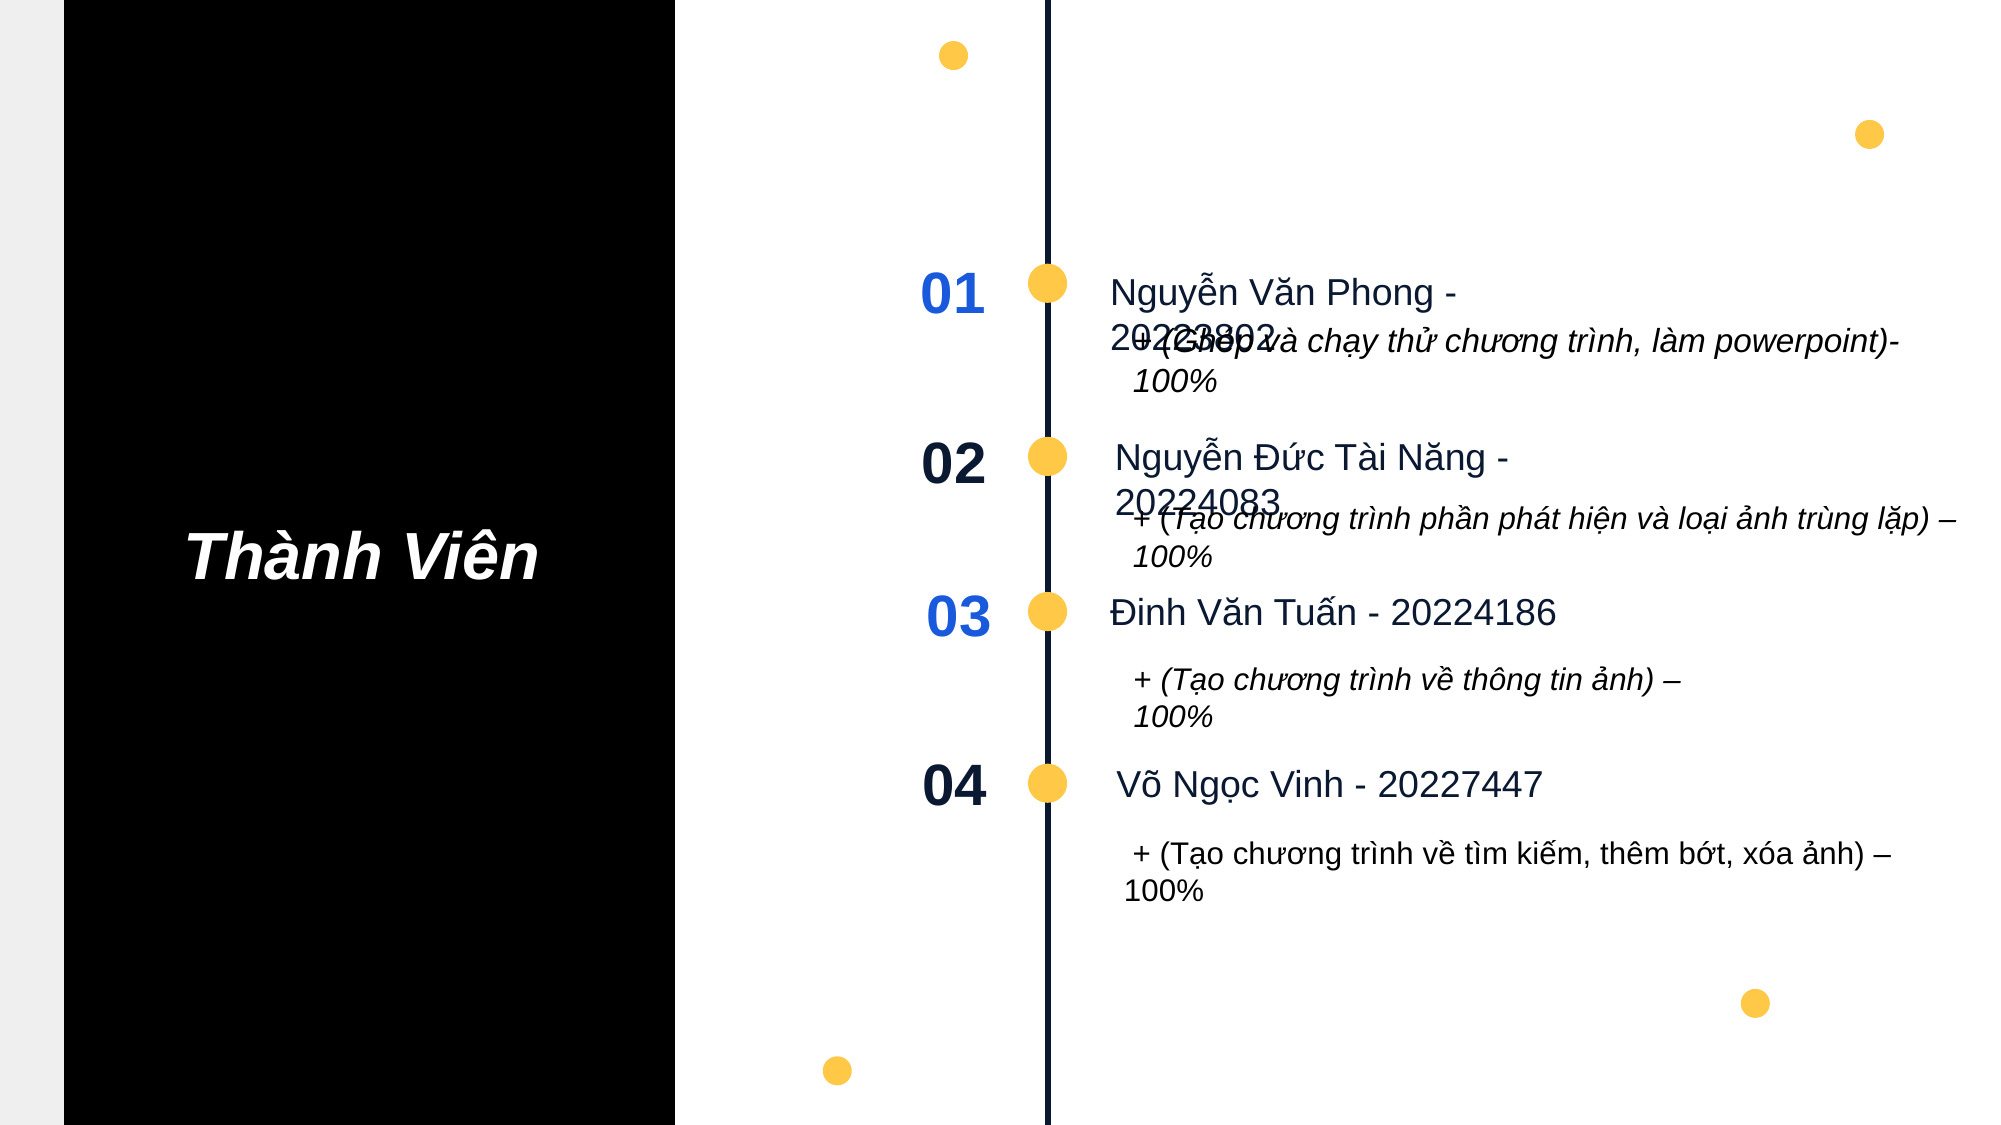

01
Nguyễn Văn Phong - 20223802

+ (Ghép và chạy thử chương trình, làm powerpoint)- 100%
02
Nguyễn Đức Tài Năng - 20224083

+ (Tạo chương trình phần phát hiện và loại ảnh trùng lặp) – 100%
Thành Viên
03
Đinh Văn Tuấn - 20224186

+ (Tạo chương trình về thông tin ảnh) – 100%
04
 Võ Ngọc Vinh - 20227447

 + (Tạo chương trình về tìm kiếm, thêm bớt, xóa ảnh) – 100%